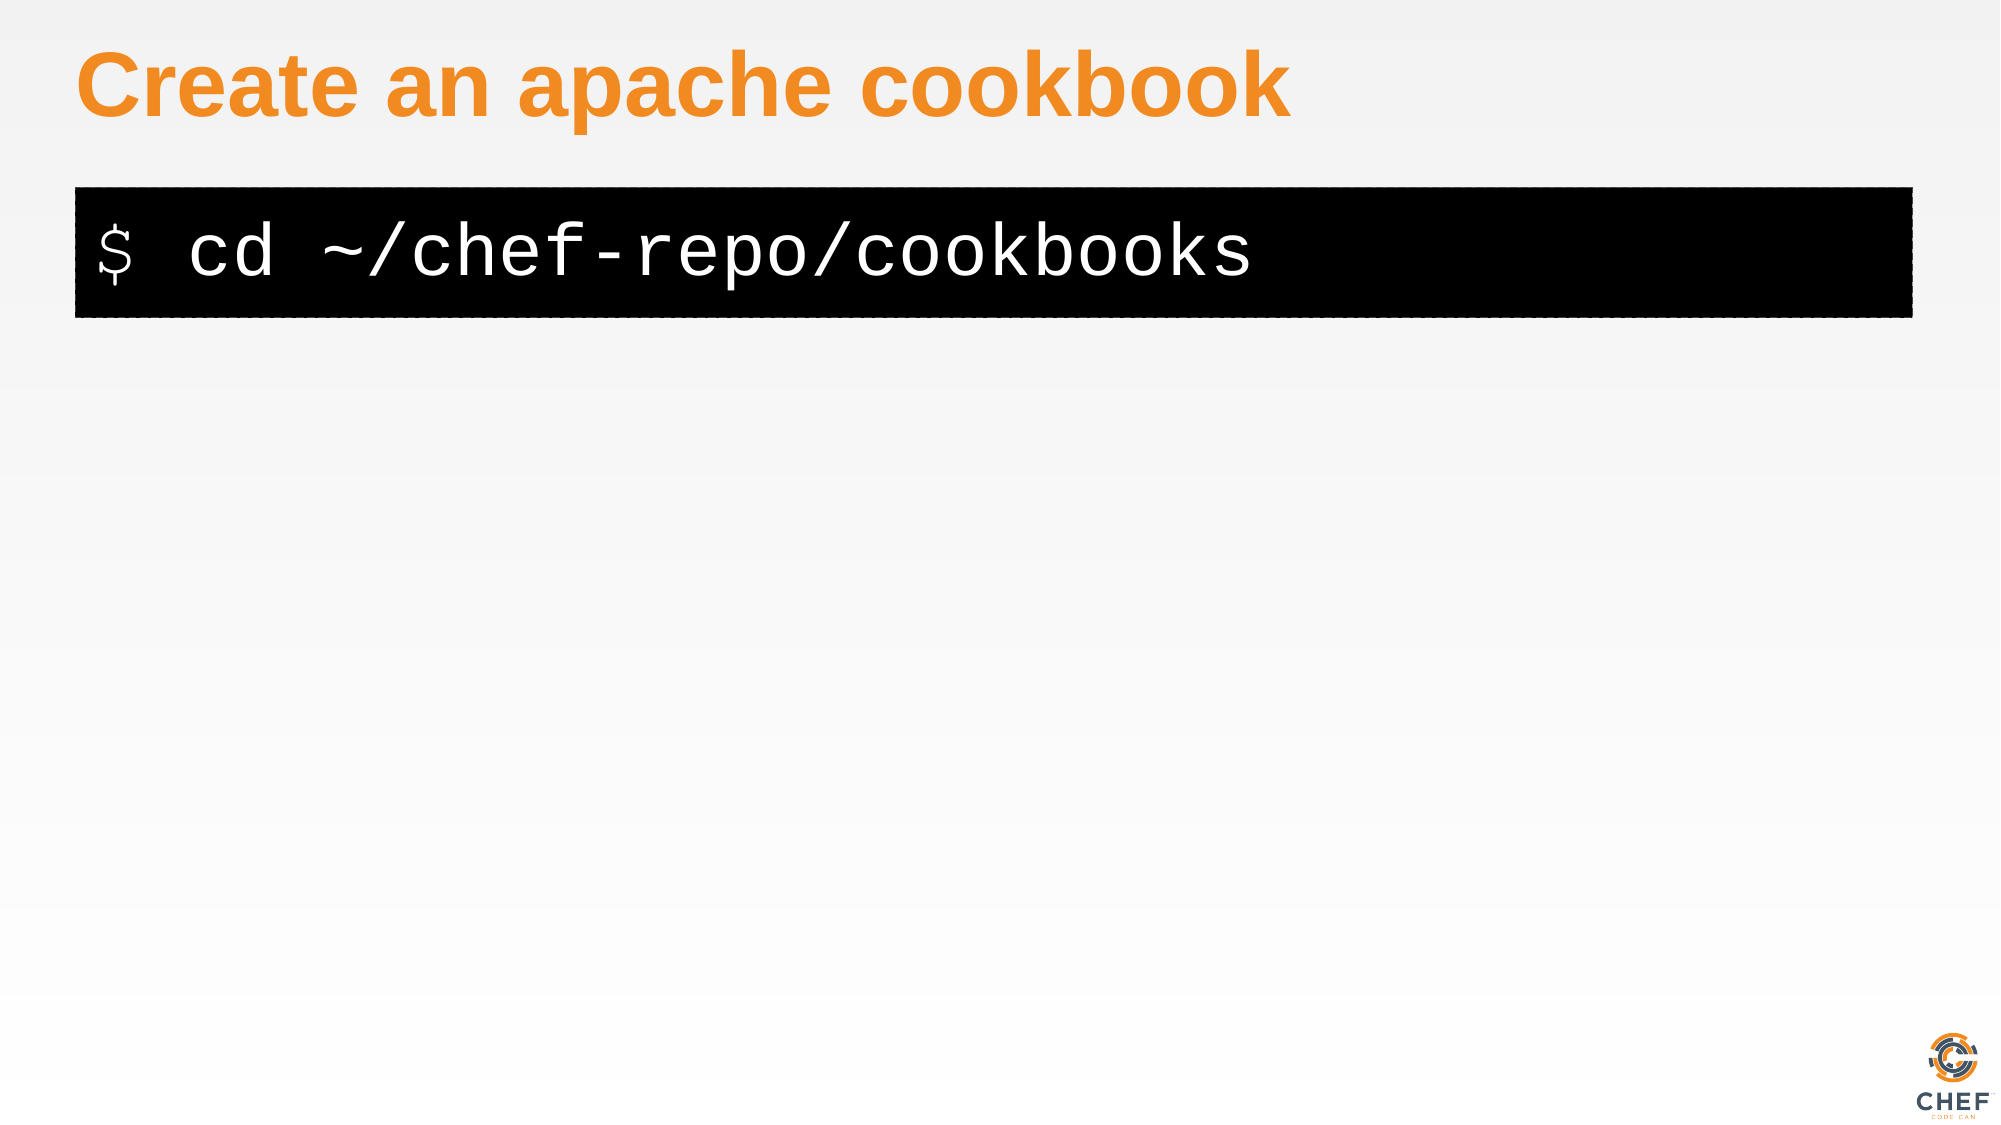

# Create an apache cookbook
cd ~/chef-repo/cookbooks